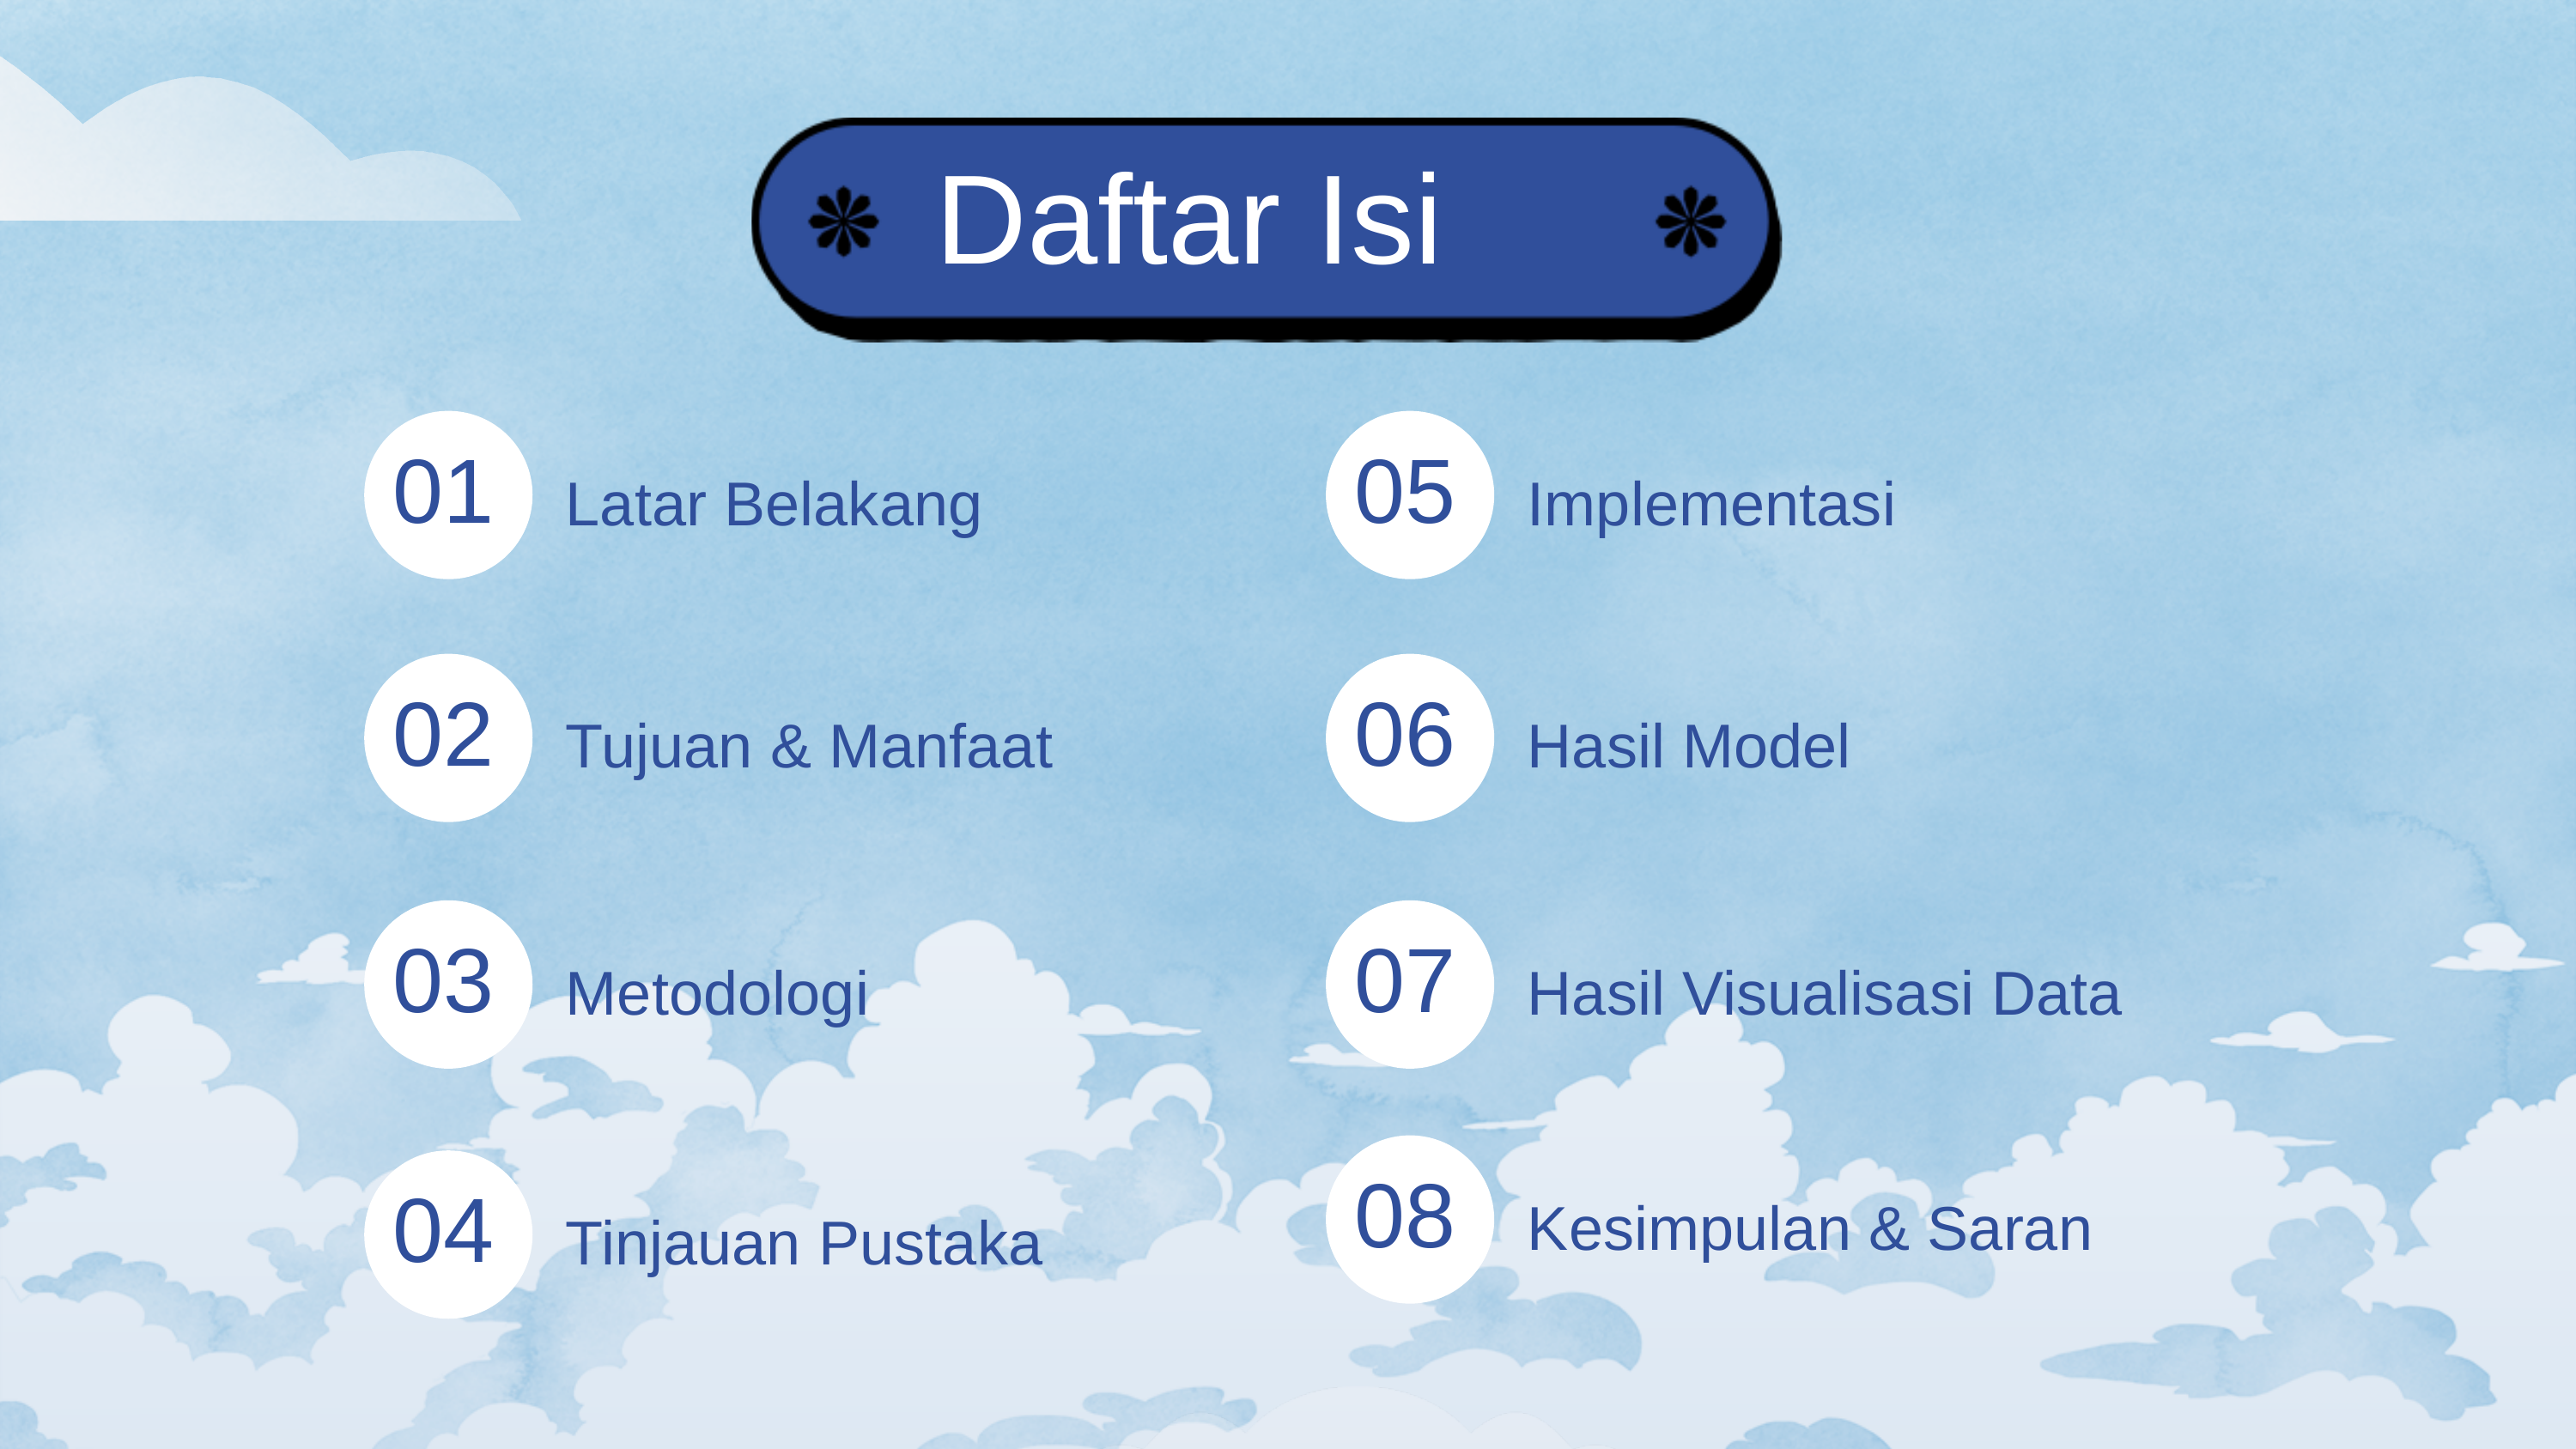

Daftar Isi

01
Latar Belakang

05
Implementasi

02
Tujuan & Manfaat

06
Hasil Model

03
Metodologi

07
Hasil Visualisasi Data

08
Kesimpulan & Saran

04
Tinjauan Pustaka